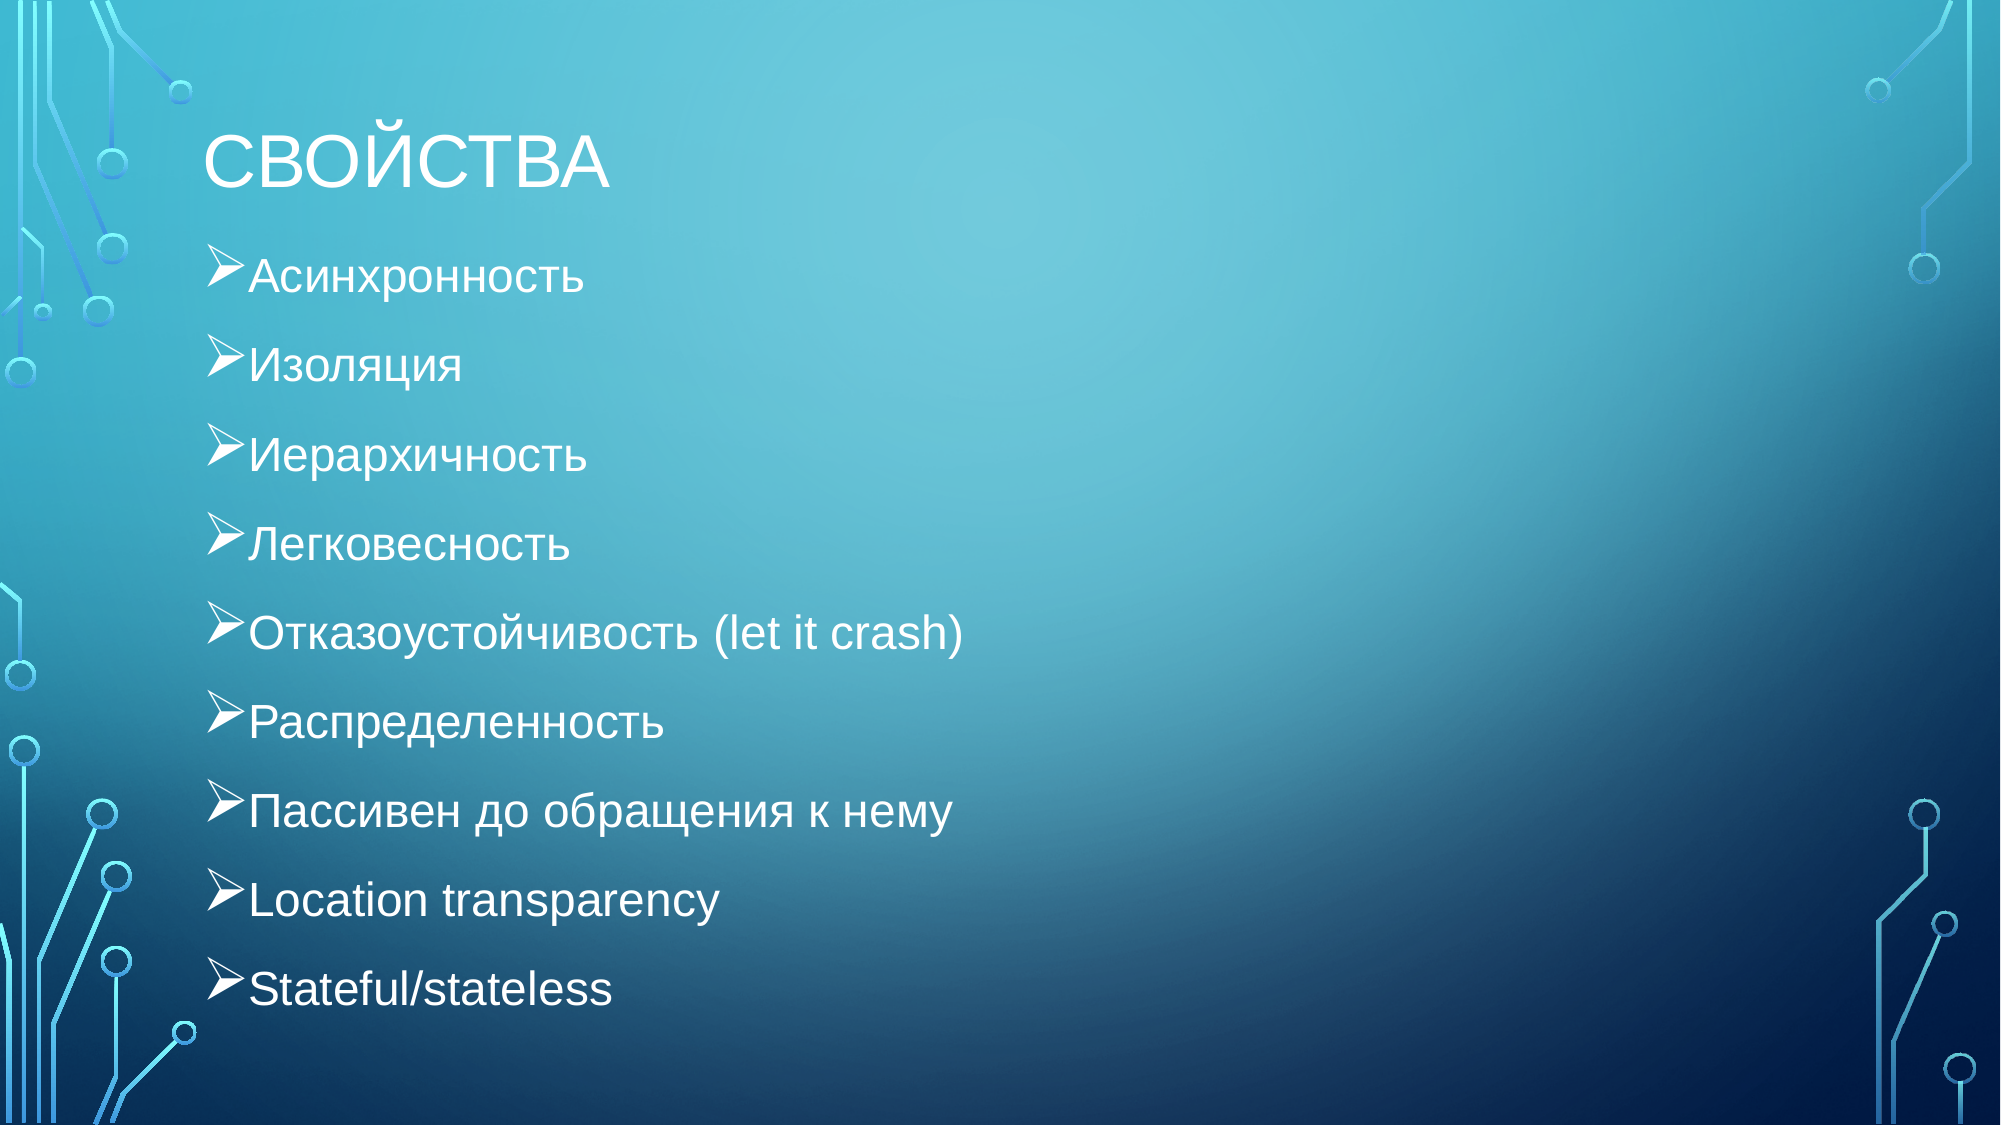

# Свойства
Асинхронность
Изоляция
Иерархичность
Легковесность
Отказоустойчивость (let it crash)
Распределенность
Пассивен до обращения к нему
Location transparency
Stateful/stateless